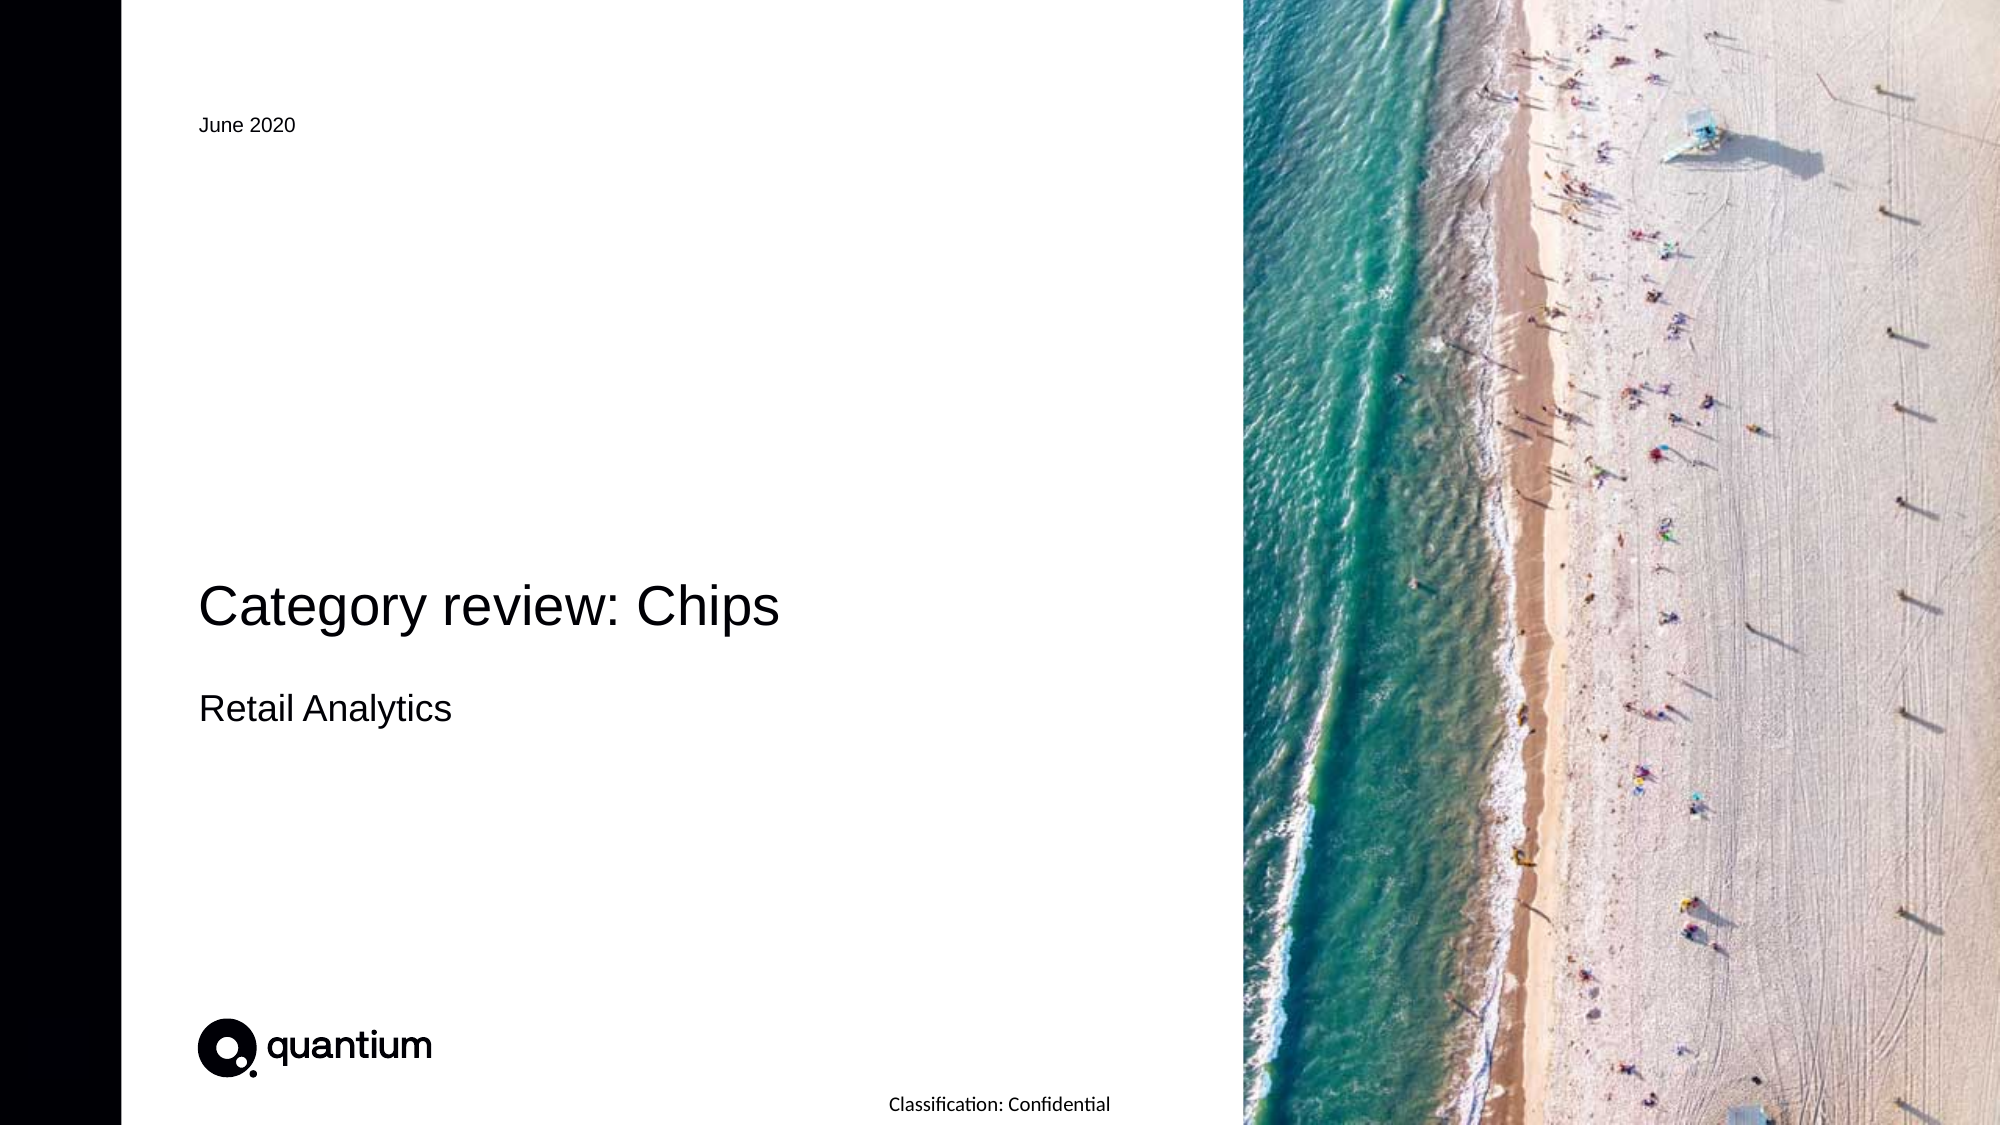

June 2020
# Category review: Chips
Retail Analytics